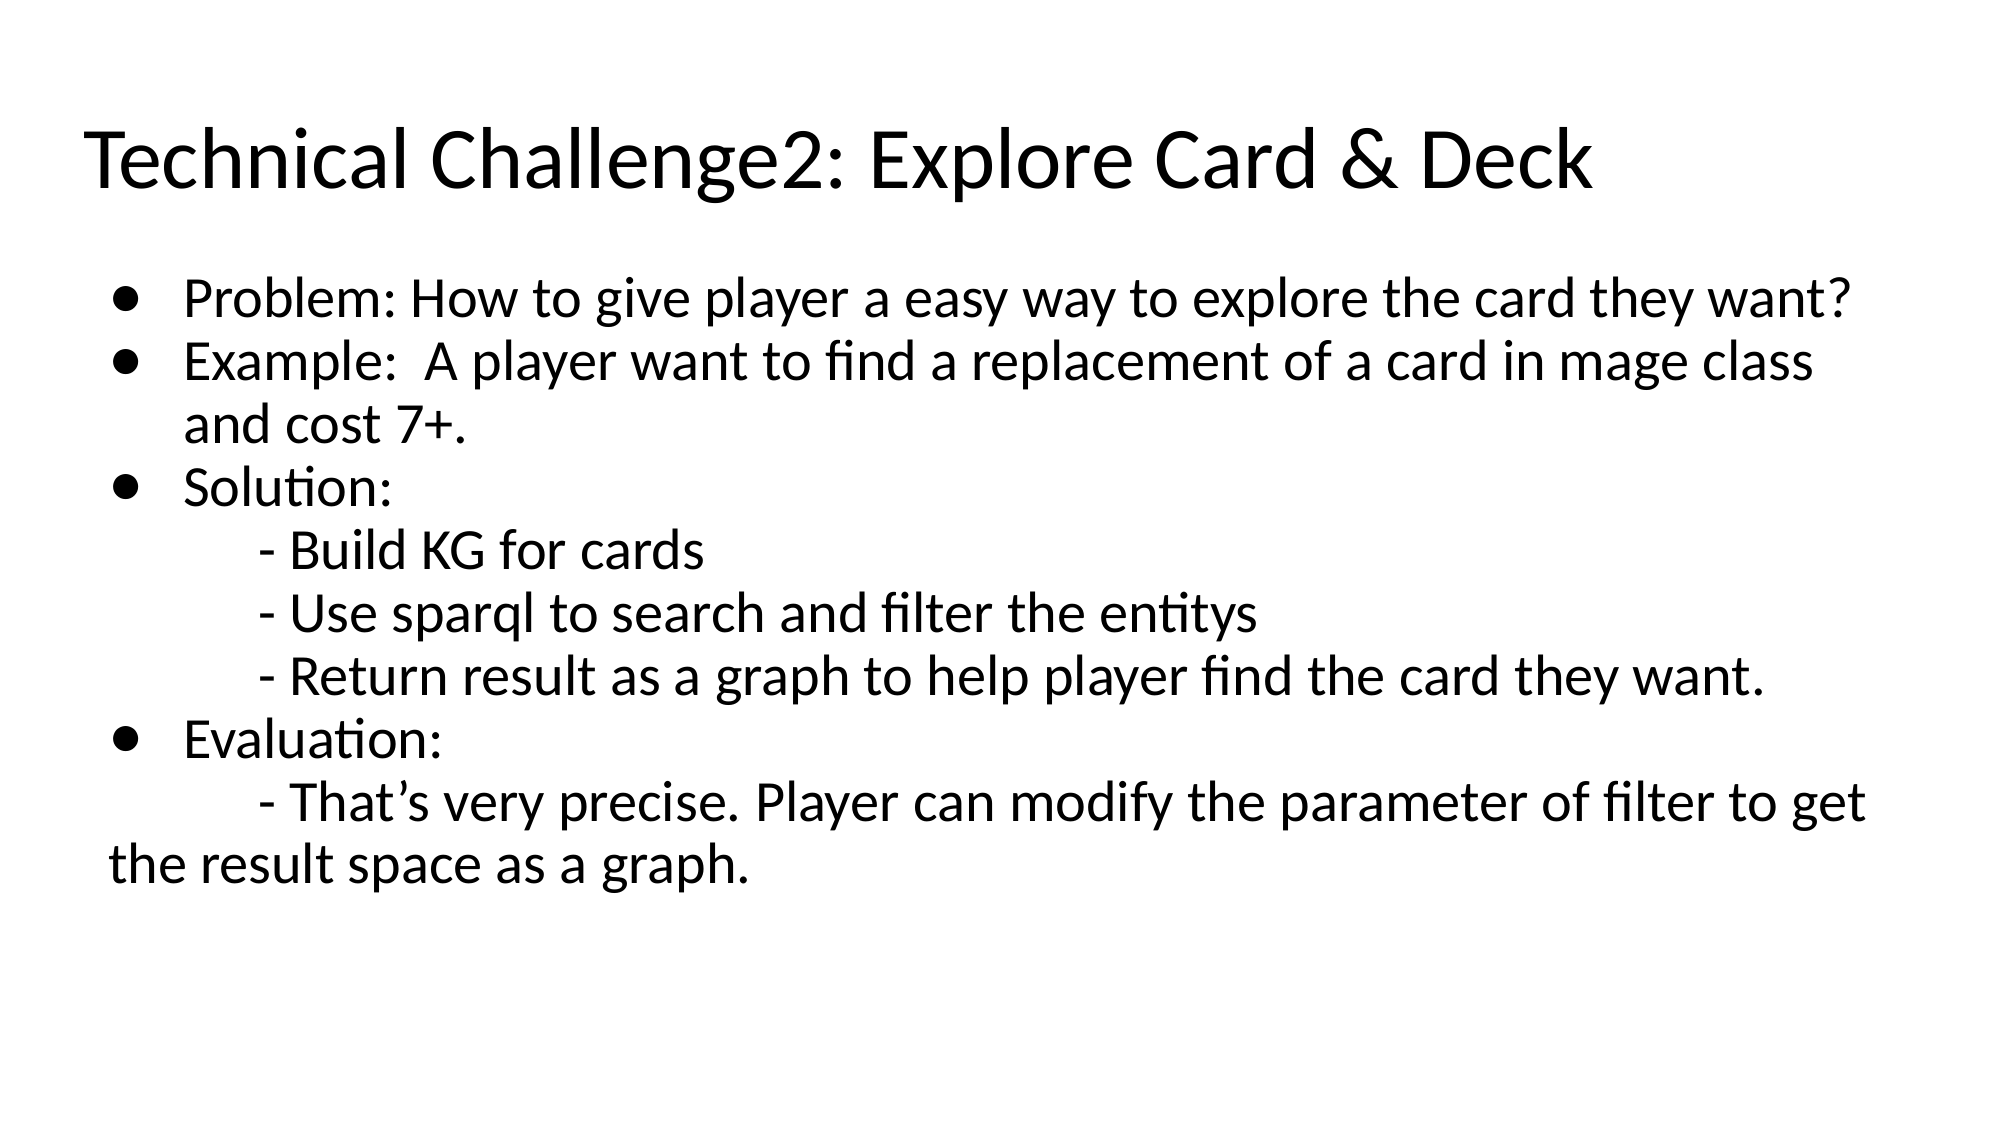

# Technical Challenge2: Explore Card & Deck
Problem: How to give player a easy way to explore the card they want?
Example:  A player want to find a replacement of a card in mage class and cost 7+.
Solution:
	- Build KG for cards
	- Use sparql to search and filter the entitys
	- Return result as a graph to help player find the card they want.
Evaluation:
	- That’s very precise. Player can modify the parameter of filter to get the result space as a graph.